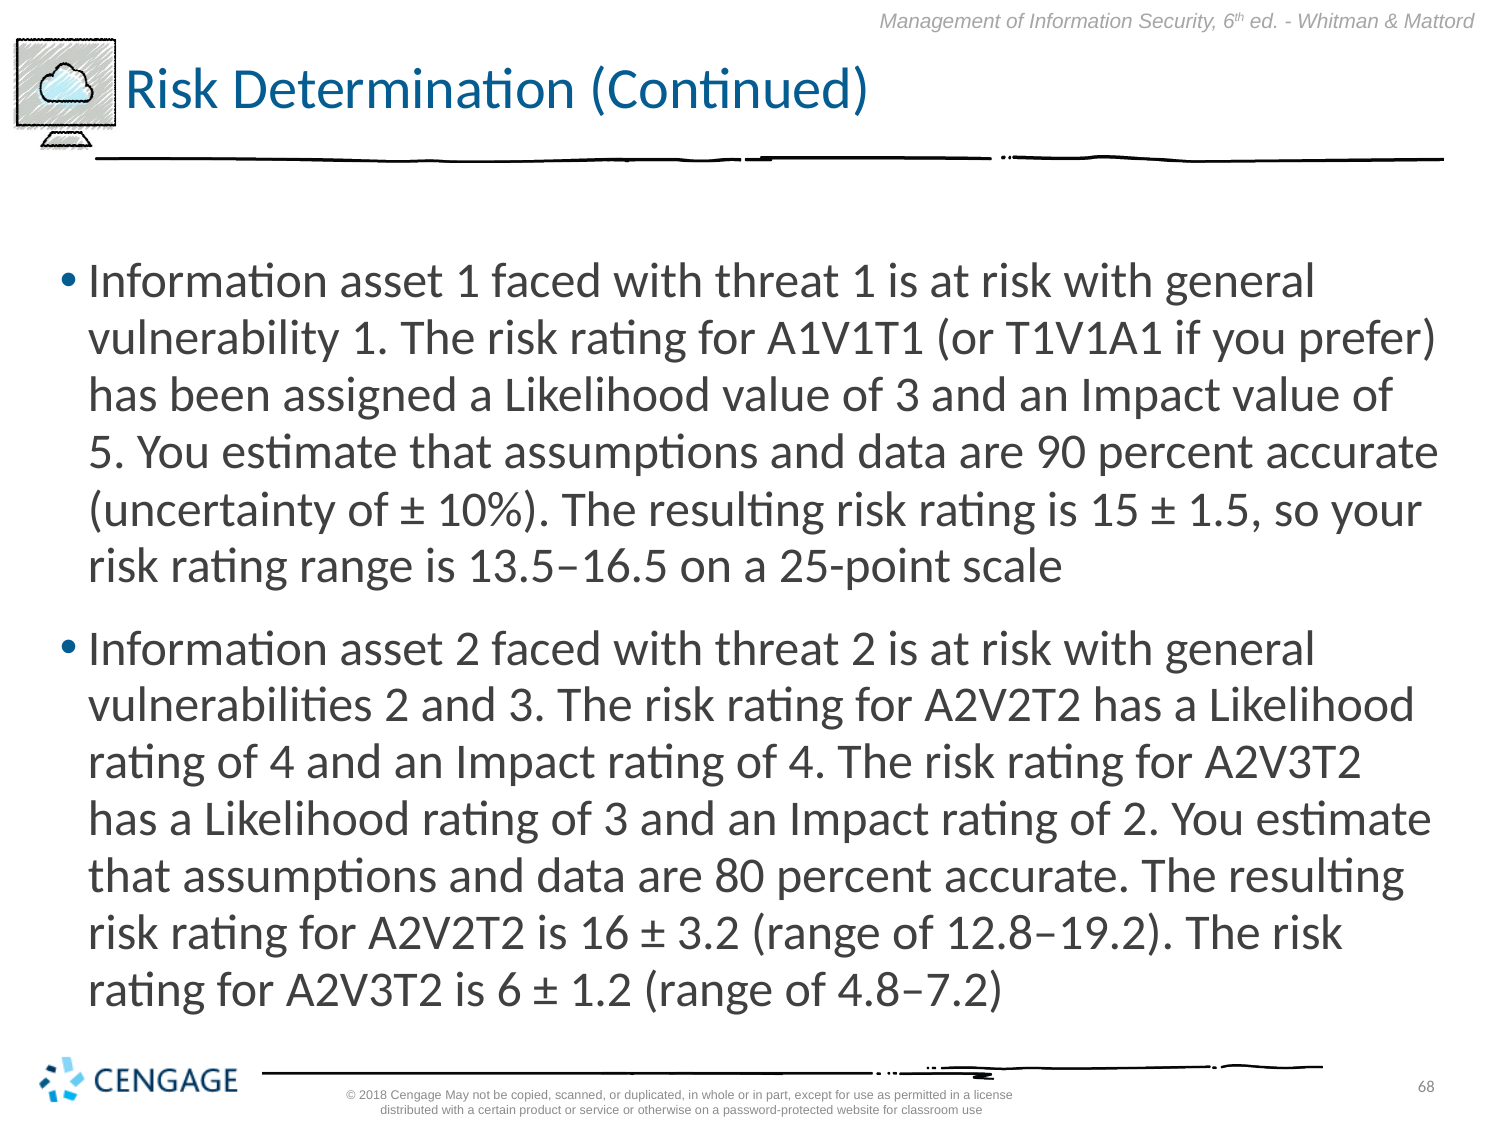

# Risk Determination (Continued)
Information asset 1 faced with threat 1 is at risk with general vulnerability 1. The risk rating for A1V1T1 (or T1V1A1 if you prefer) has been assigned a Likelihood value of 3 and an Impact value of 5. You estimate that assumptions and data are 90 percent accurate (uncertainty of ± 10%). The resulting risk rating is 15 ± 1.5, so your risk rating range is 13.5–16.5 on a 25-point scale
Information asset 2 faced with threat 2 is at risk with general vulnerabilities 2 and 3. The risk rating for A2V2T2 has a Likelihood rating of 4 and an Impact rating of 4. The risk rating for A2V3T2 has a Likelihood rating of 3 and an Impact rating of 2. You estimate that assumptions and data are 80 percent accurate. The resulting risk rating for A2V2T2 is 16 ± 3.2 (range of 12.8–19.2). The risk rating for A2V3T2 is 6 ± 1.2 (range of 4.8–7.2)